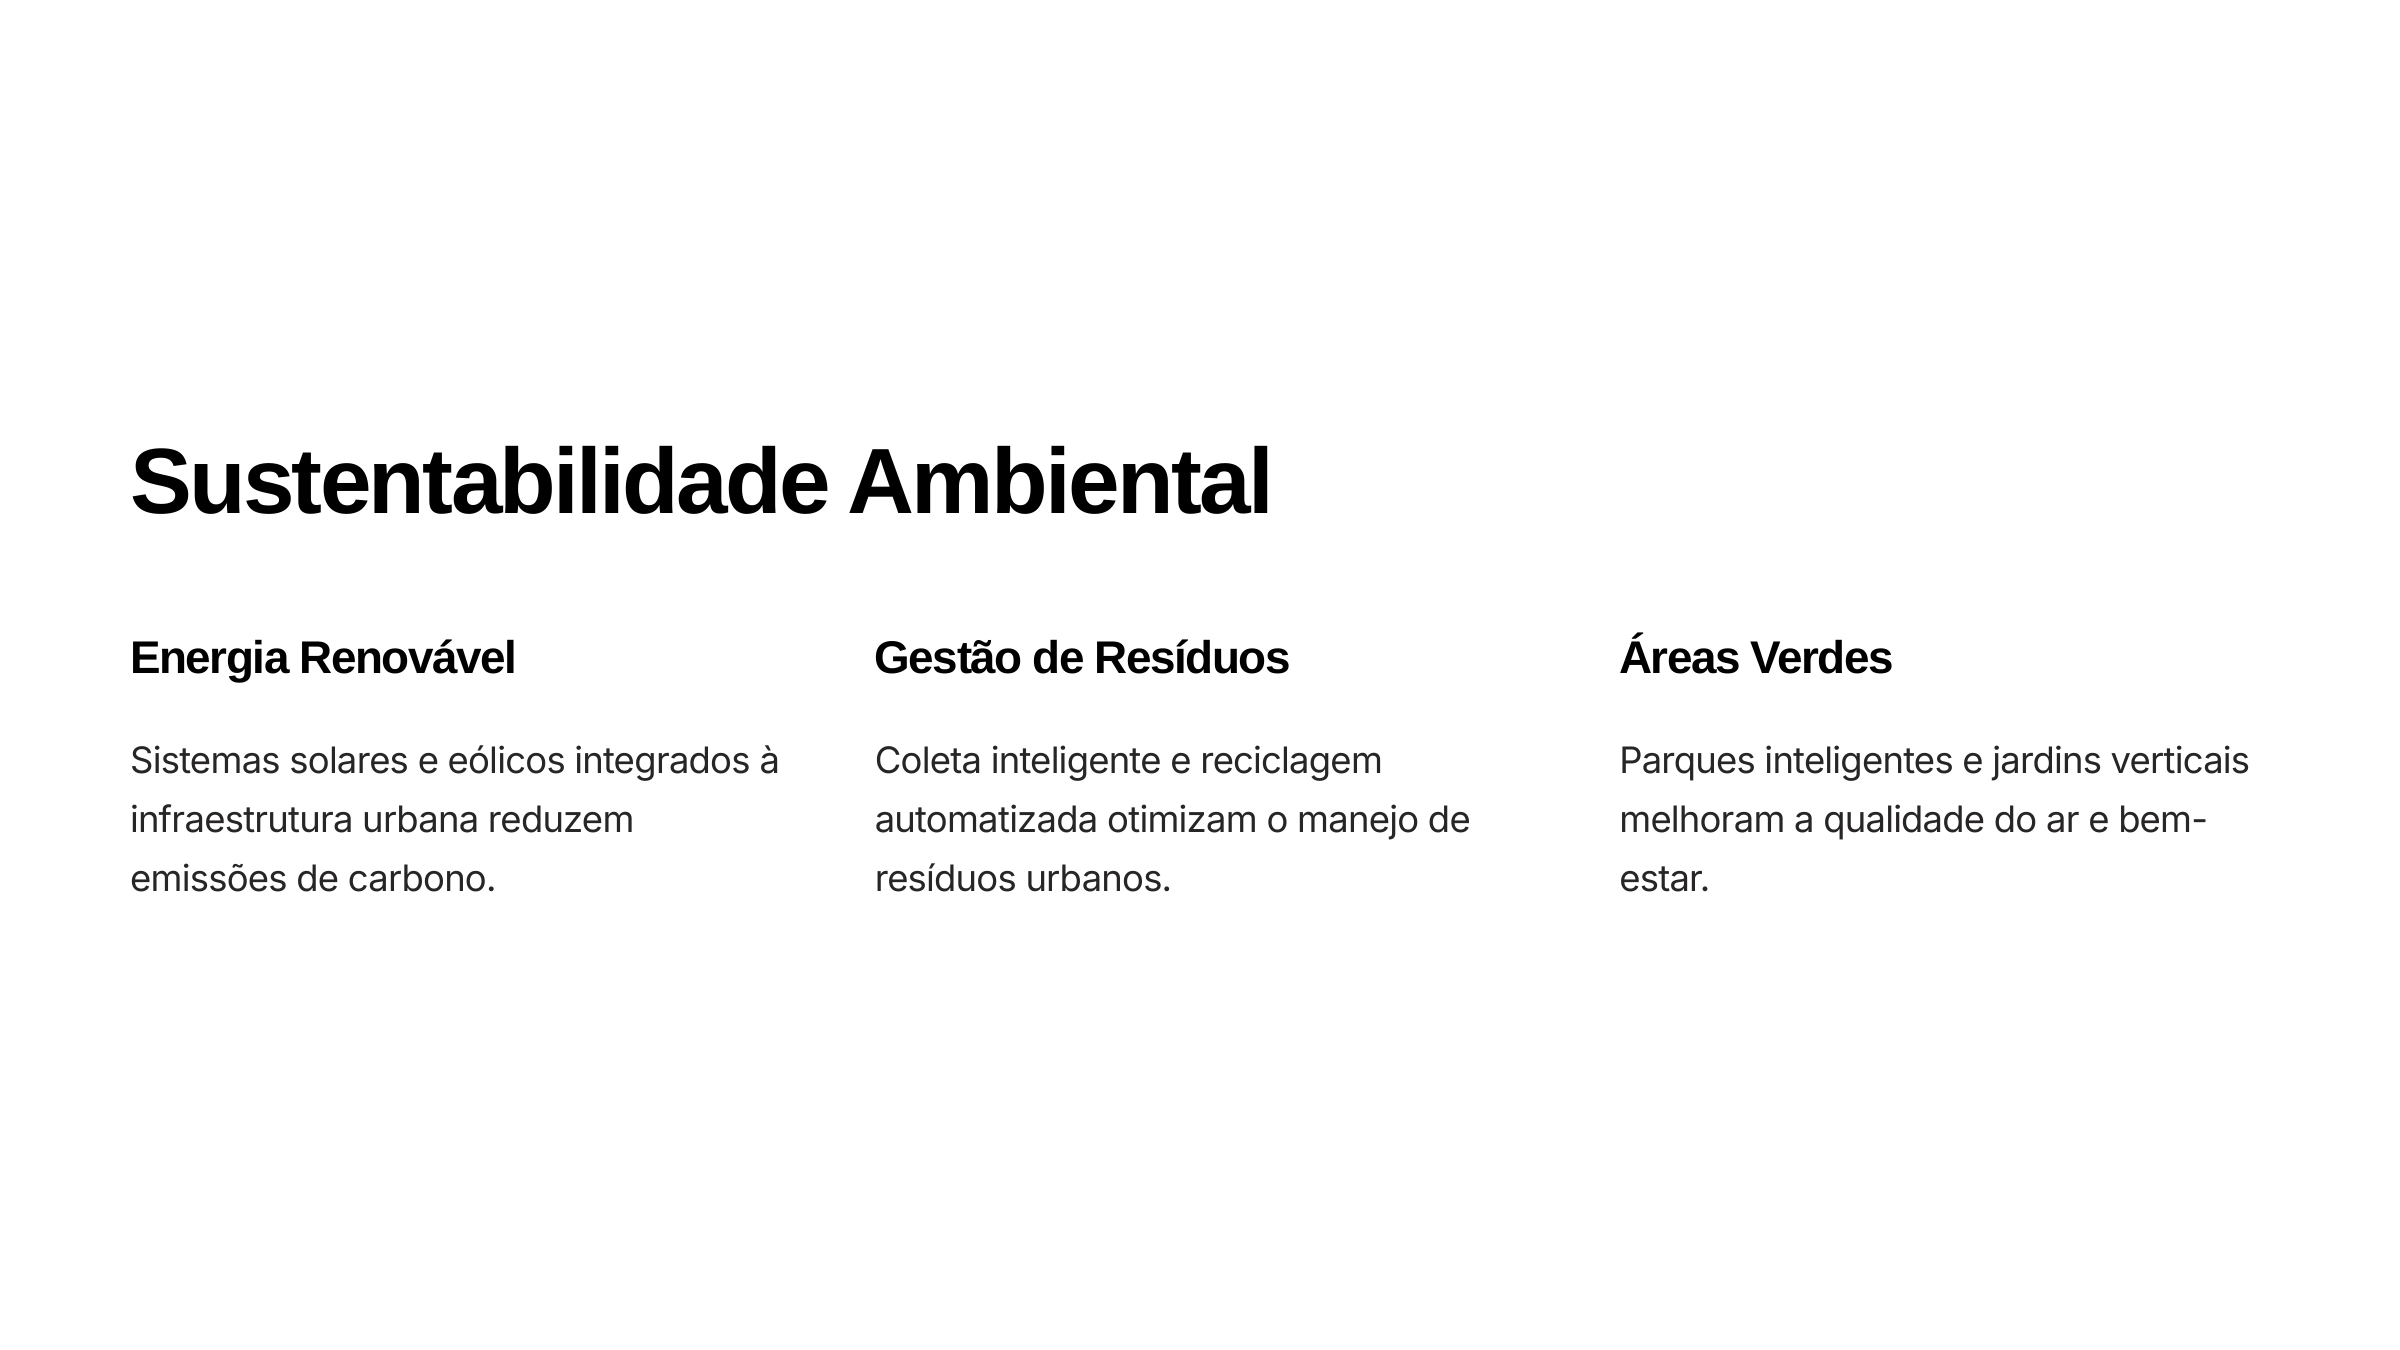

Sustentabilidade Ambiental
Energia Renovável
Gestão de Resíduos
Áreas Verdes
Sistemas solares e eólicos integrados à infraestrutura urbana reduzem emissões de carbono.
Coleta inteligente e reciclagem automatizada otimizam o manejo de resíduos urbanos.
Parques inteligentes e jardins verticais melhoram a qualidade do ar e bem-estar.